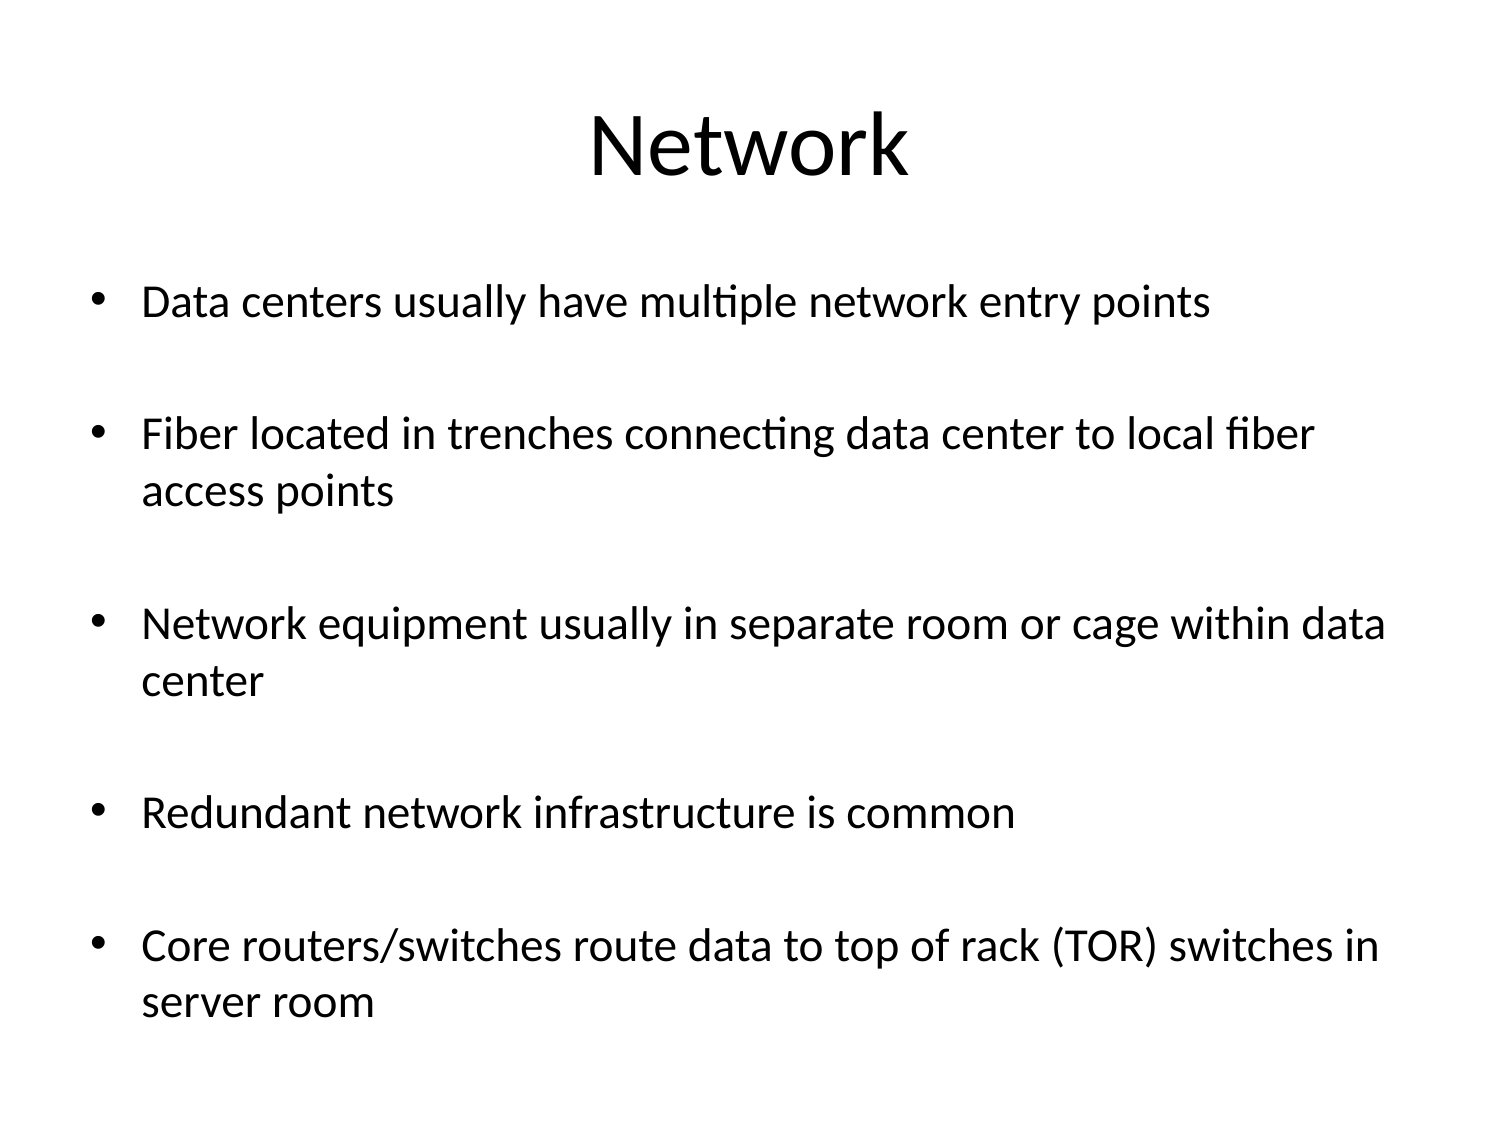

# Network
Data centers usually have multiple network entry points

Fiber located in trenches connecting data center to local fiber access points

Network equipment usually in separate room or cage within data center

Redundant network infrastructure is common

Core routers/switches route data to top of rack (TOR) switches in server room